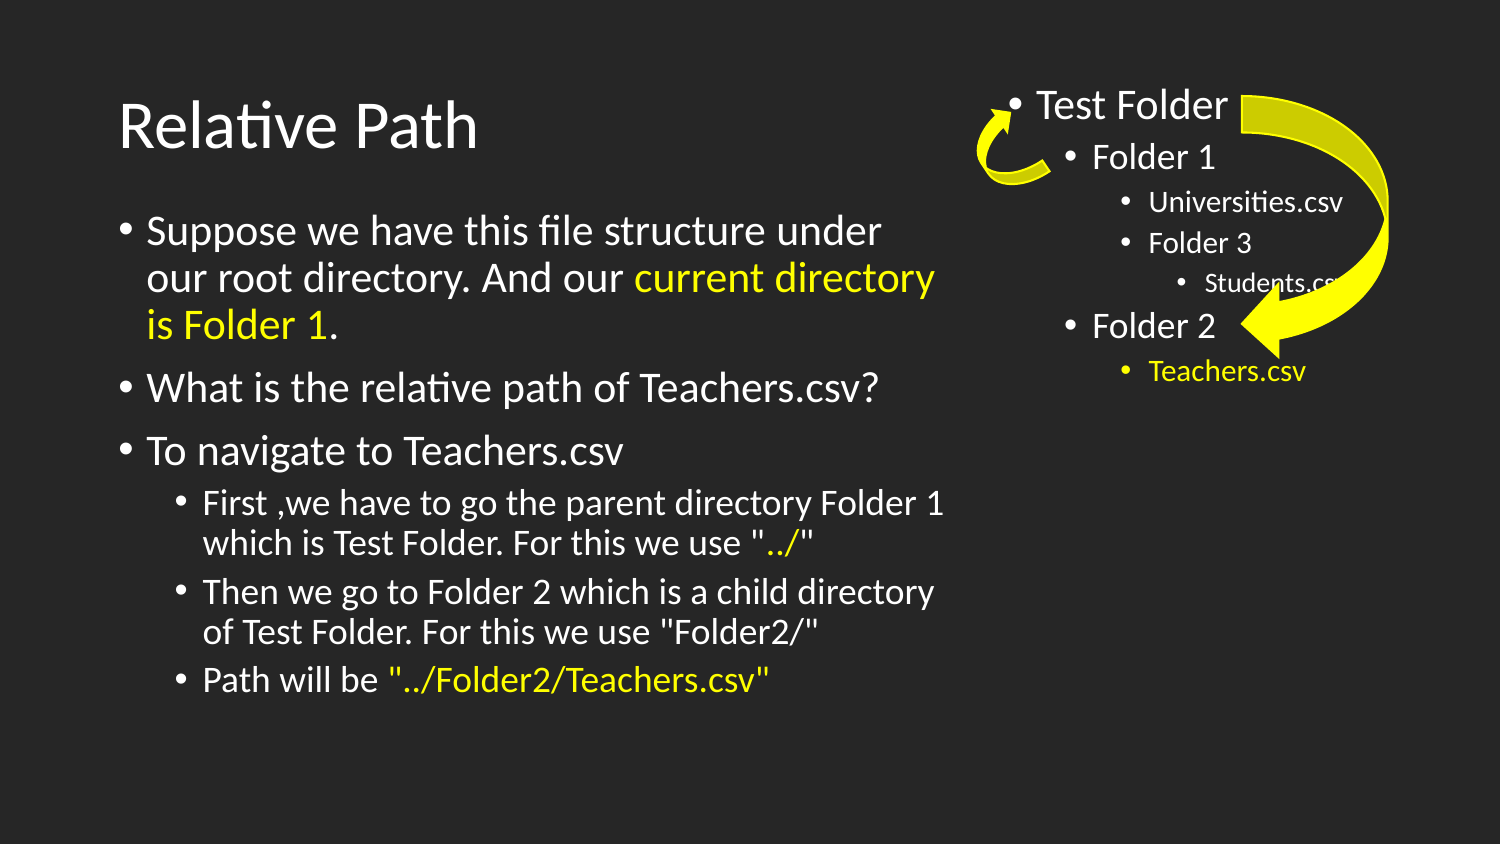

# Relative Path
Test Folder
Folder 1
Universities.csv
Folder 3
Students.csv
Folder 2
Teachers.csv

Suppose we have this file structure under our root directory. And our current directory is Folder 1.
What is the relative path of Teachers.csv?
To navigate to Teachers.csv
First ,we have to go the parent directory Folder 1 which is Test Folder. For this we use "../"
Then we go to Folder 2 which is a child directory of Test Folder. For this we use "Folder2/"
Path will be "../Folder2/Teachers.csv"